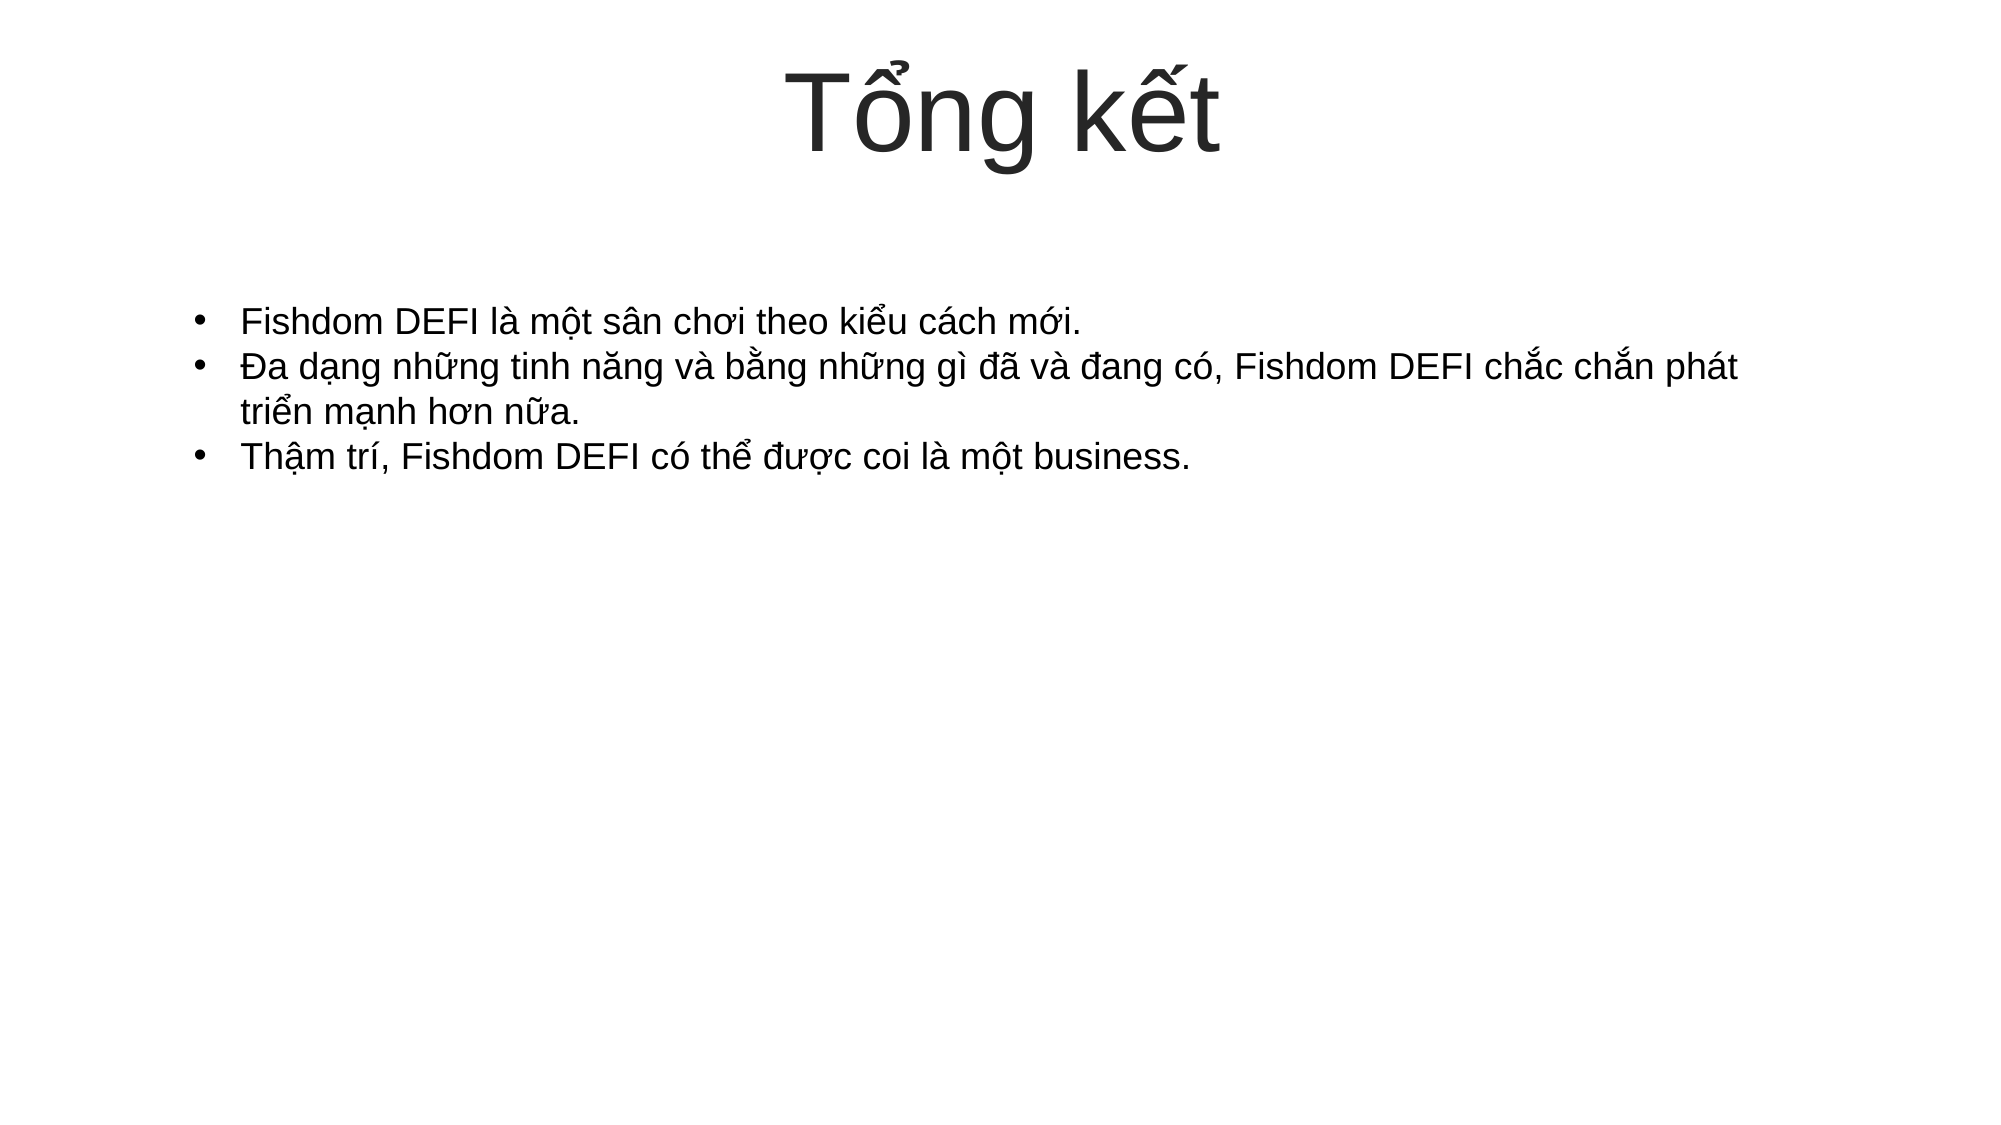

Tổng kết
Fishdom DEFI là một sân chơi theo kiểu cách mới.
Đa dạng những tinh năng và bằng những gì đã và đang có, Fishdom DEFI chắc chắn phát triển mạnh hơn nữa.
Thậm trí, Fishdom DEFI có thể được coi là một business.